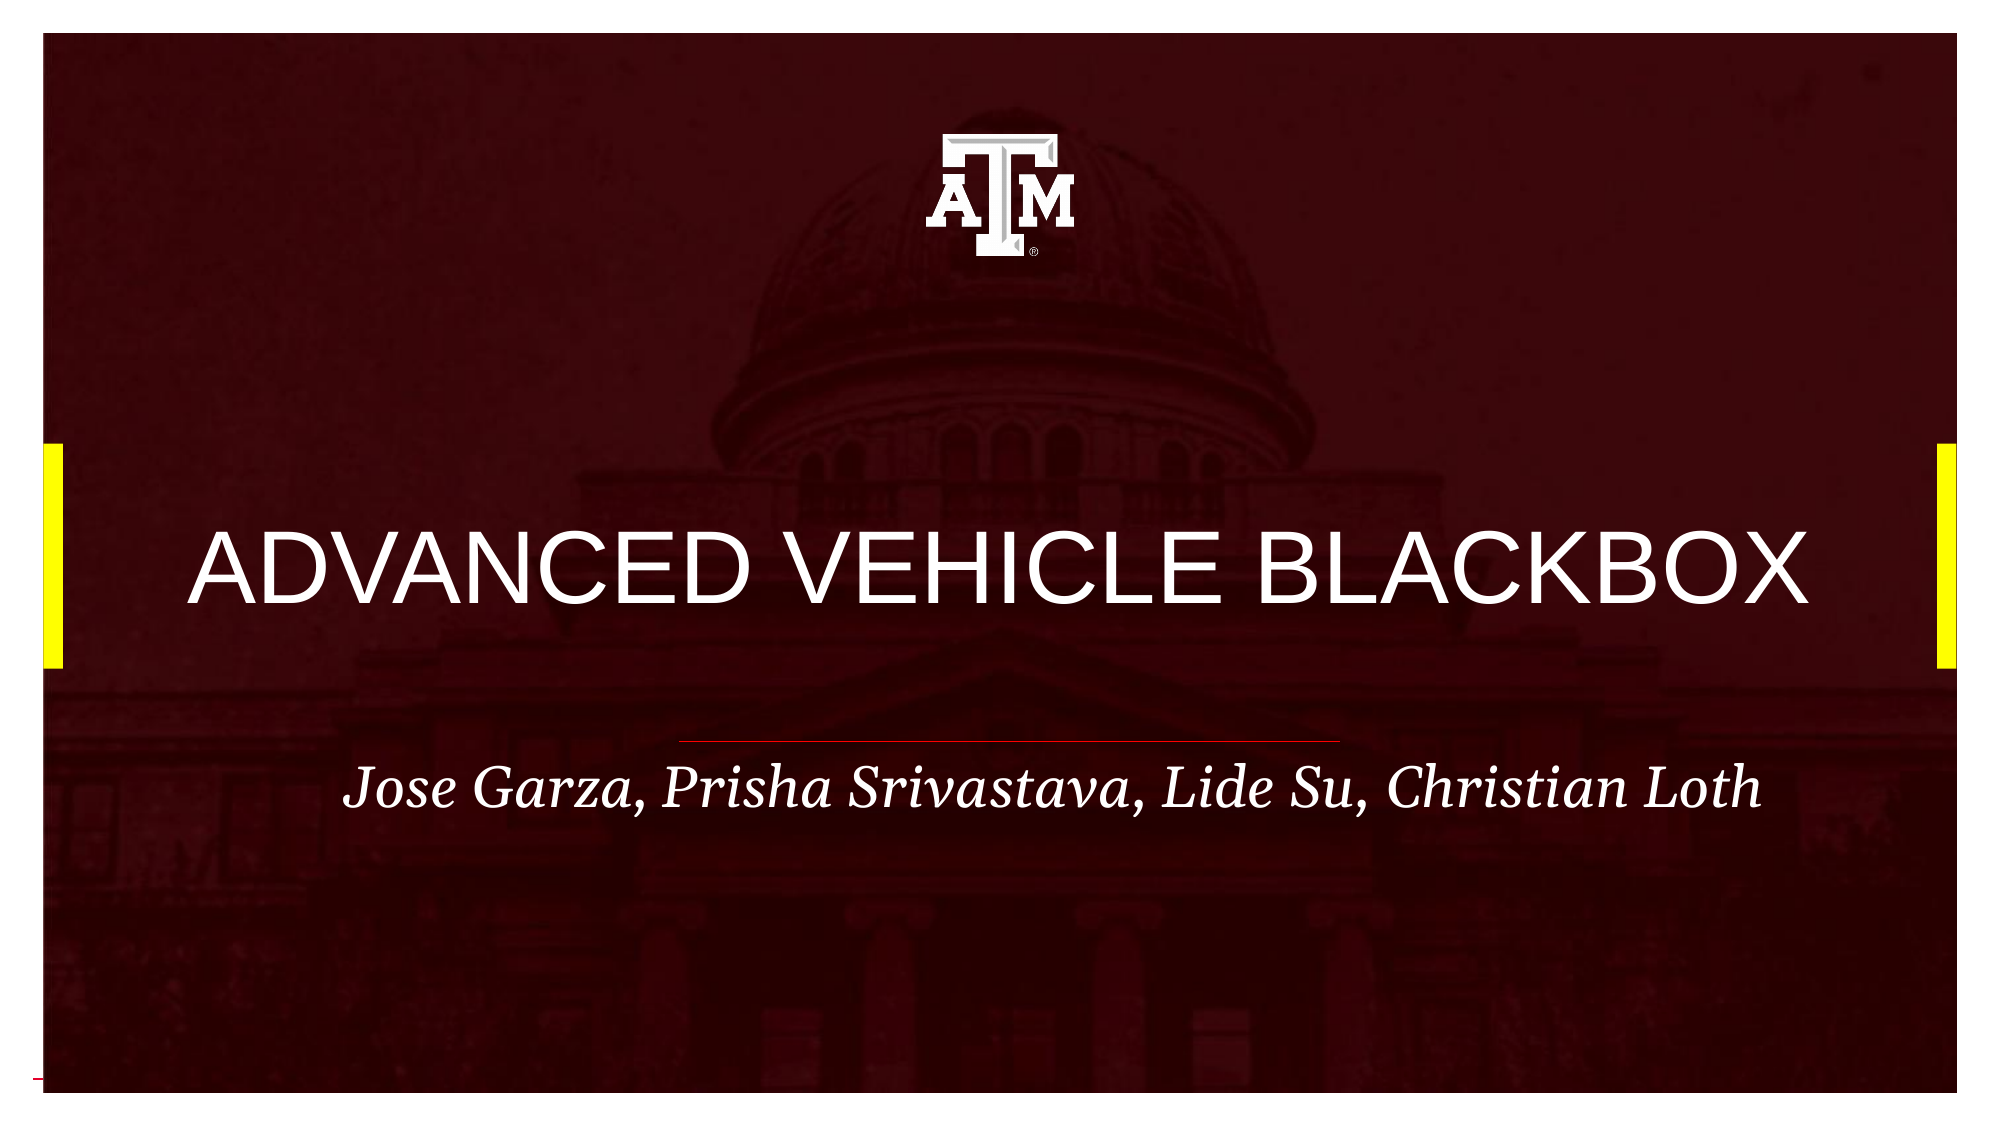

# ADVANCED VEHICLE BLACKBOX
Jose Garza, Prisha Srivastava, Lide Su, Christian Loth